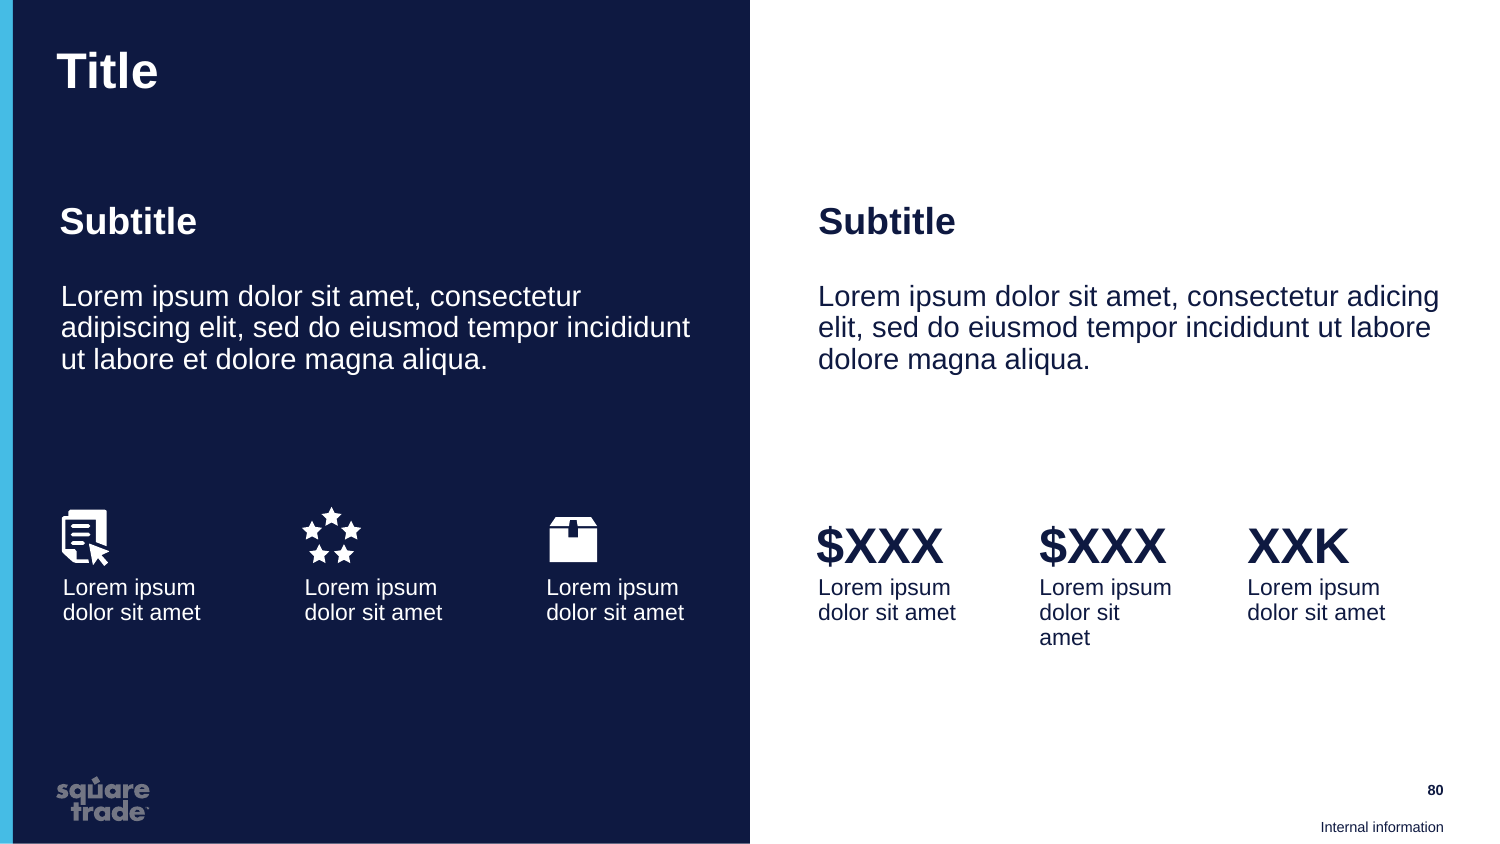

# Title
Subtitle
Subtitle
Lorem ipsum dolor sit amet, consectetur adipiscing elit, sed do eiusmod tempor incididunt ut labore et dolore magna aliqua.
Lorem ipsum dolor sit amet, consectetur adicing elit, sed do eiusmod tempor incididunt ut labore dolore magna aliqua.

$XXX
$XXX
XXK

Lorem ipsum dolor sit amet
Lorem ipsum dolor sit amet
Lorem ipsum dolor sit amet
Lorem ipsum dolor sit amet
Lorem ipsum dolor sit amet
Lorem ipsum dolor sit amet
80